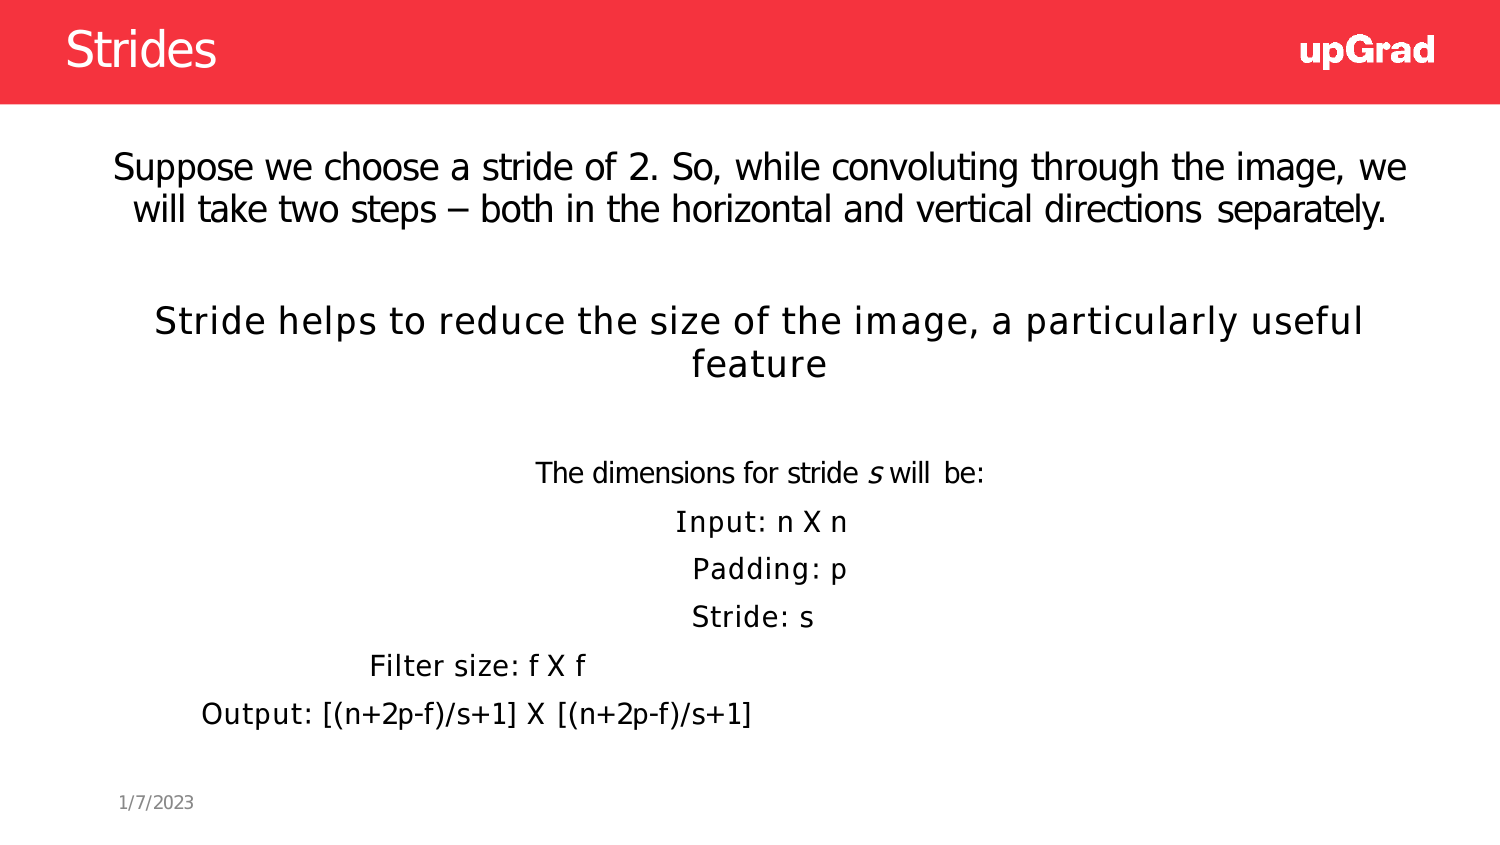

# Strides
Suppose we choose a stride of 2. So, while convoluting through the image, we
will take two steps – both in the horizontal and vertical directions separately.

Stride helps to reduce the size of the image, a particularly useful
feature

The dimensions for stride s will be:
Input: n X n  Padding: p  Stride: s
Filter size: f X f
Output: [(n+2p-f)/s+1] X [(n+2p-f)/s+1]
1/7/2023